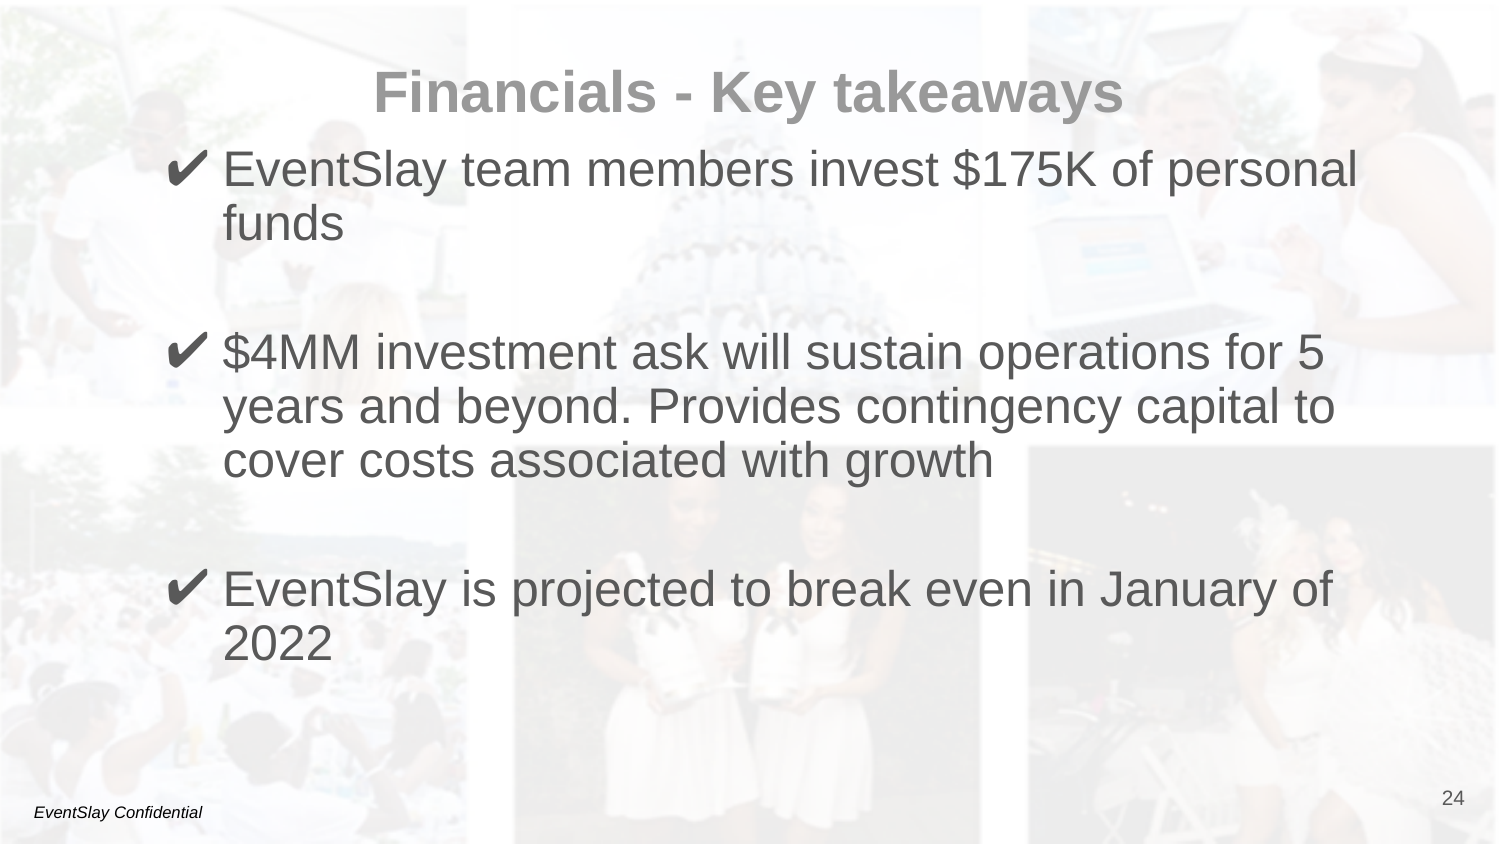

Financials - Key takeaways
EventSlay team members invest $175K of personal funds

$4MM investment ask will sustain operations for 5 years and beyond. Provides contingency capital to cover costs associated with growth

EventSlay is projected to break even in January of 2022

24